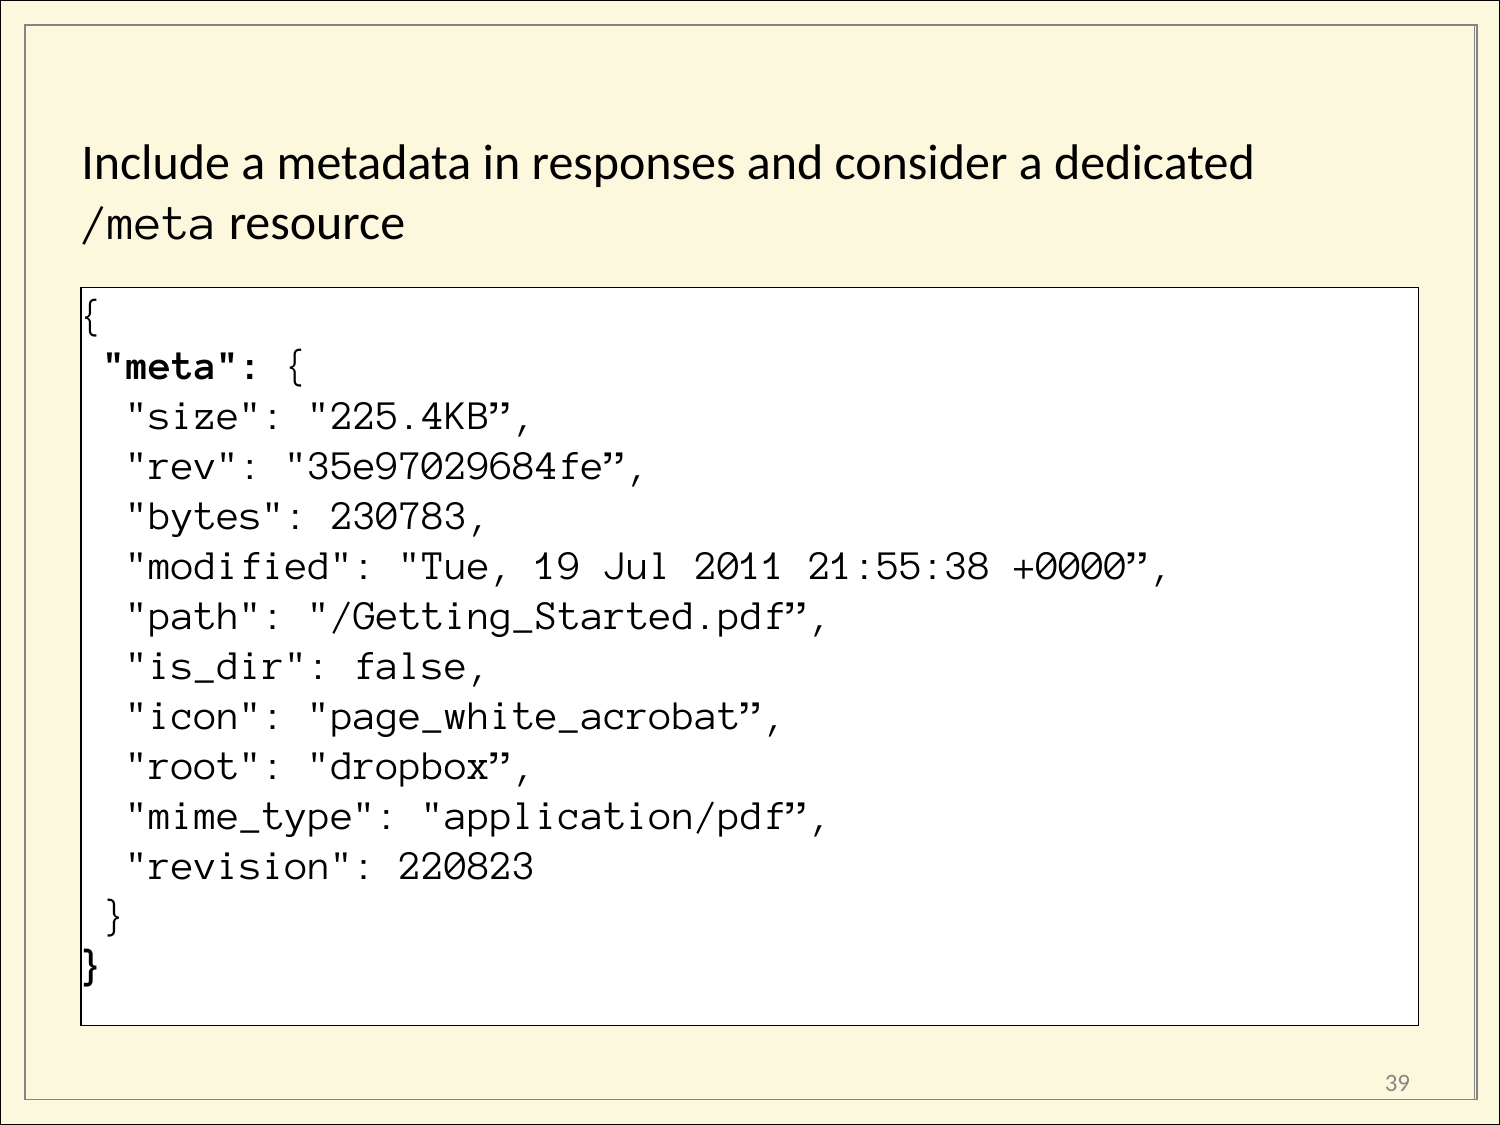

Include a metadata in responses and consider a dedicated
/meta resource
{
 "meta": {
  "size": "225.4KB”,
  "rev": "35e97029684fe”,
  "bytes": 230783,
  "modified": "Tue, 19 Jul 2011 21:55:38 +0000”,
  "path": "/Getting_Started.pdf”,
  "is_dir": false,
  "icon": "page_white_acrobat”,
  "root": "dropbox”,
  "mime_type": "application/pdf”,
  "revision": 220823
 }
}
39